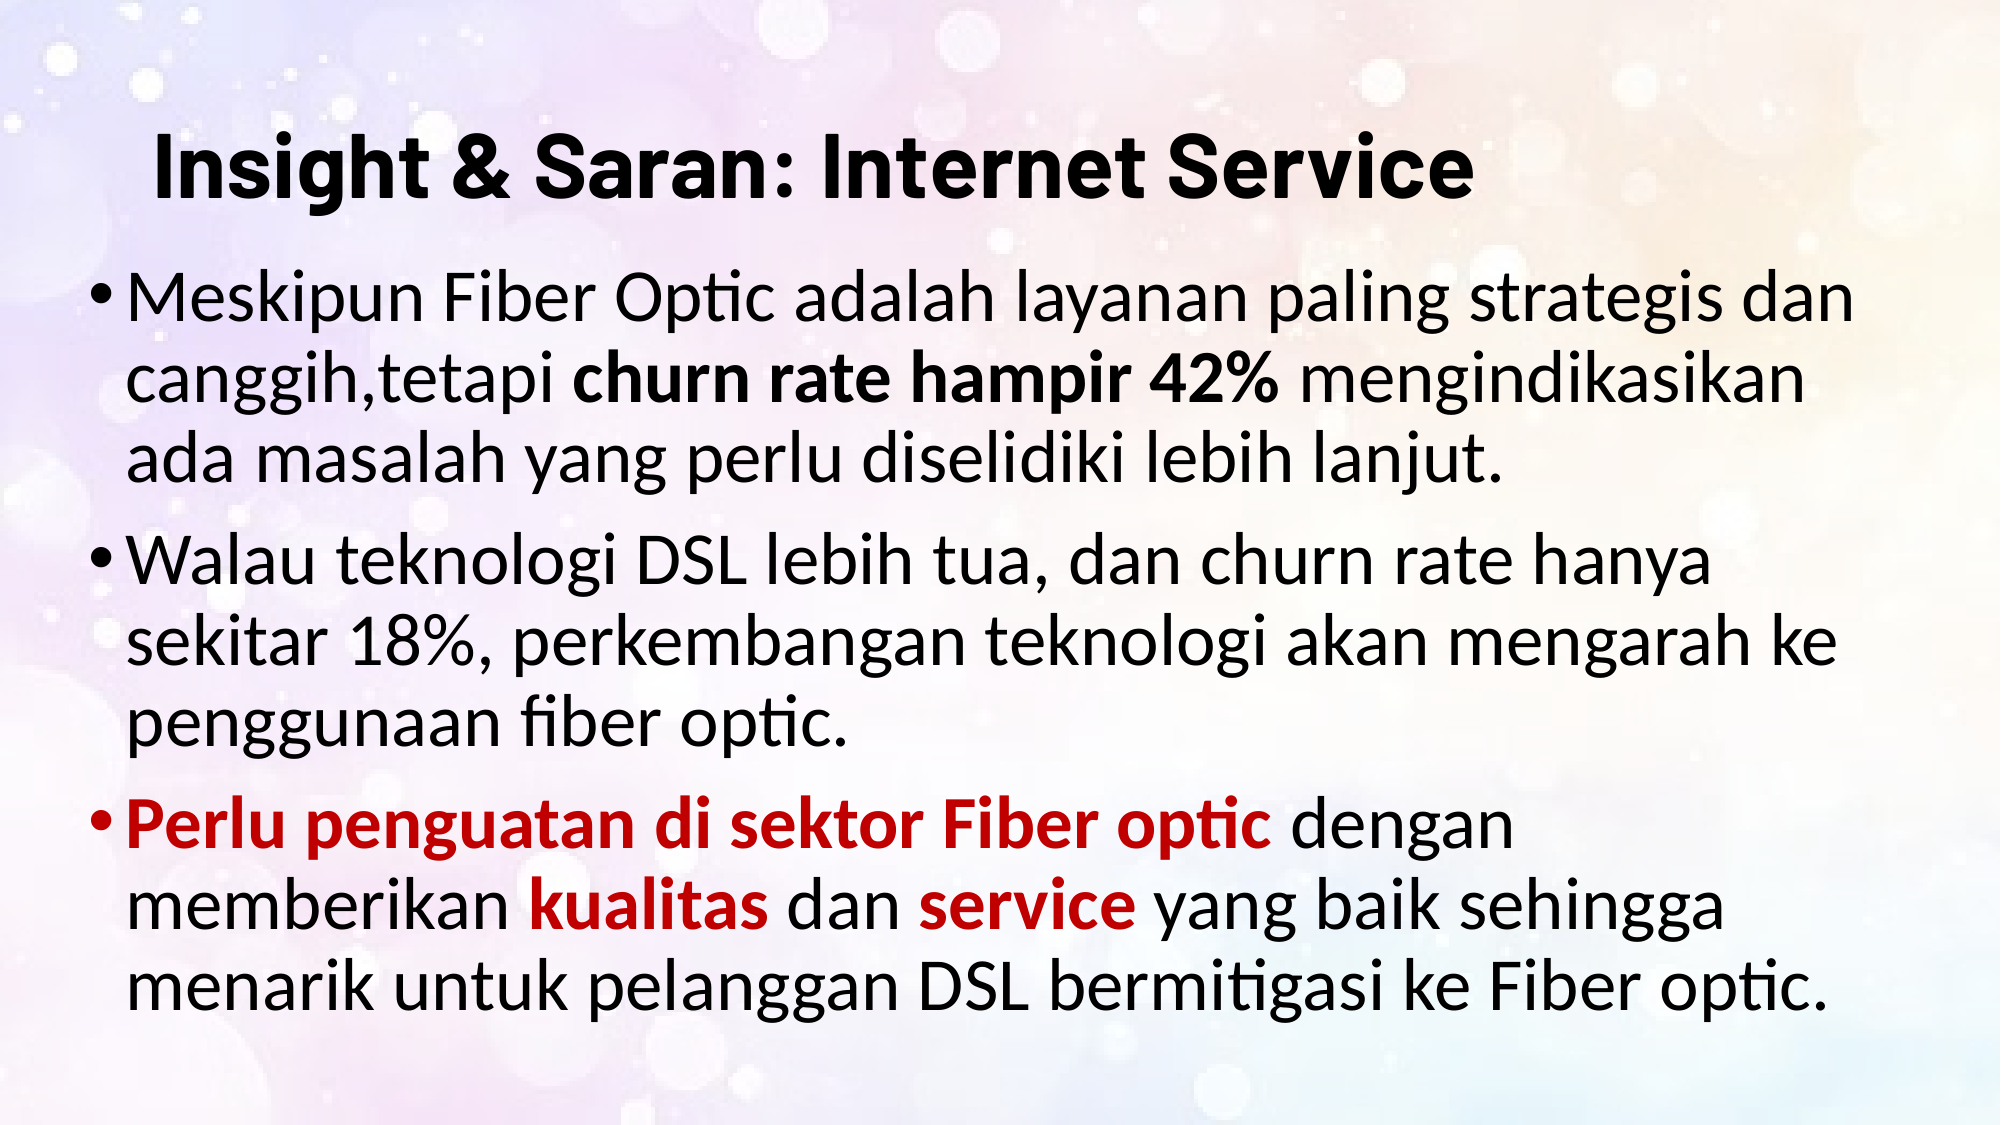

# Insight & Saran: Internet Service
Meskipun Fiber Optic adalah layanan paling strategis dan canggih,tetapi churn rate hampir 42% mengindikasikan ada masalah yang perlu diselidiki lebih lanjut.
Walau teknologi DSL lebih tua, dan churn rate hanya sekitar 18%, perkembangan teknologi akan mengarah ke penggunaan fiber optic.
Perlu penguatan di sektor Fiber optic dengan memberikan kualitas dan service yang baik sehingga menarik untuk pelanggan DSL bermitigasi ke Fiber optic.